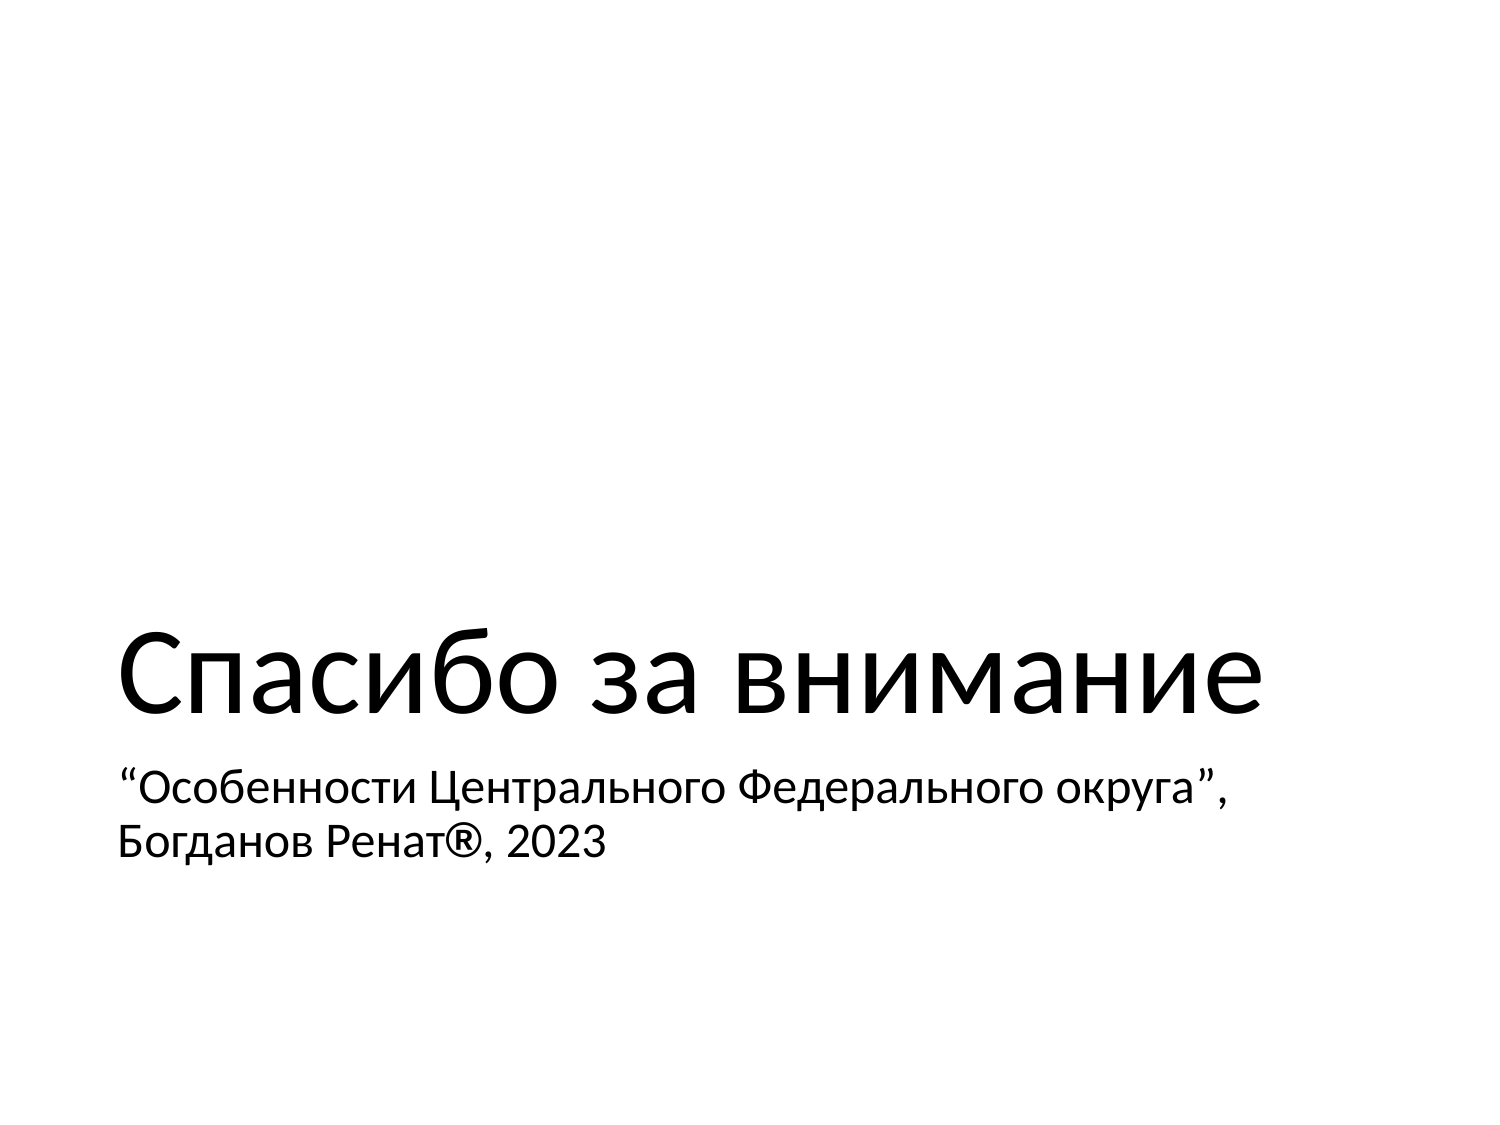

# Спасибо за внимание
“Особенности Центрального Федерального округа”, Богданов Ренат®, 2023